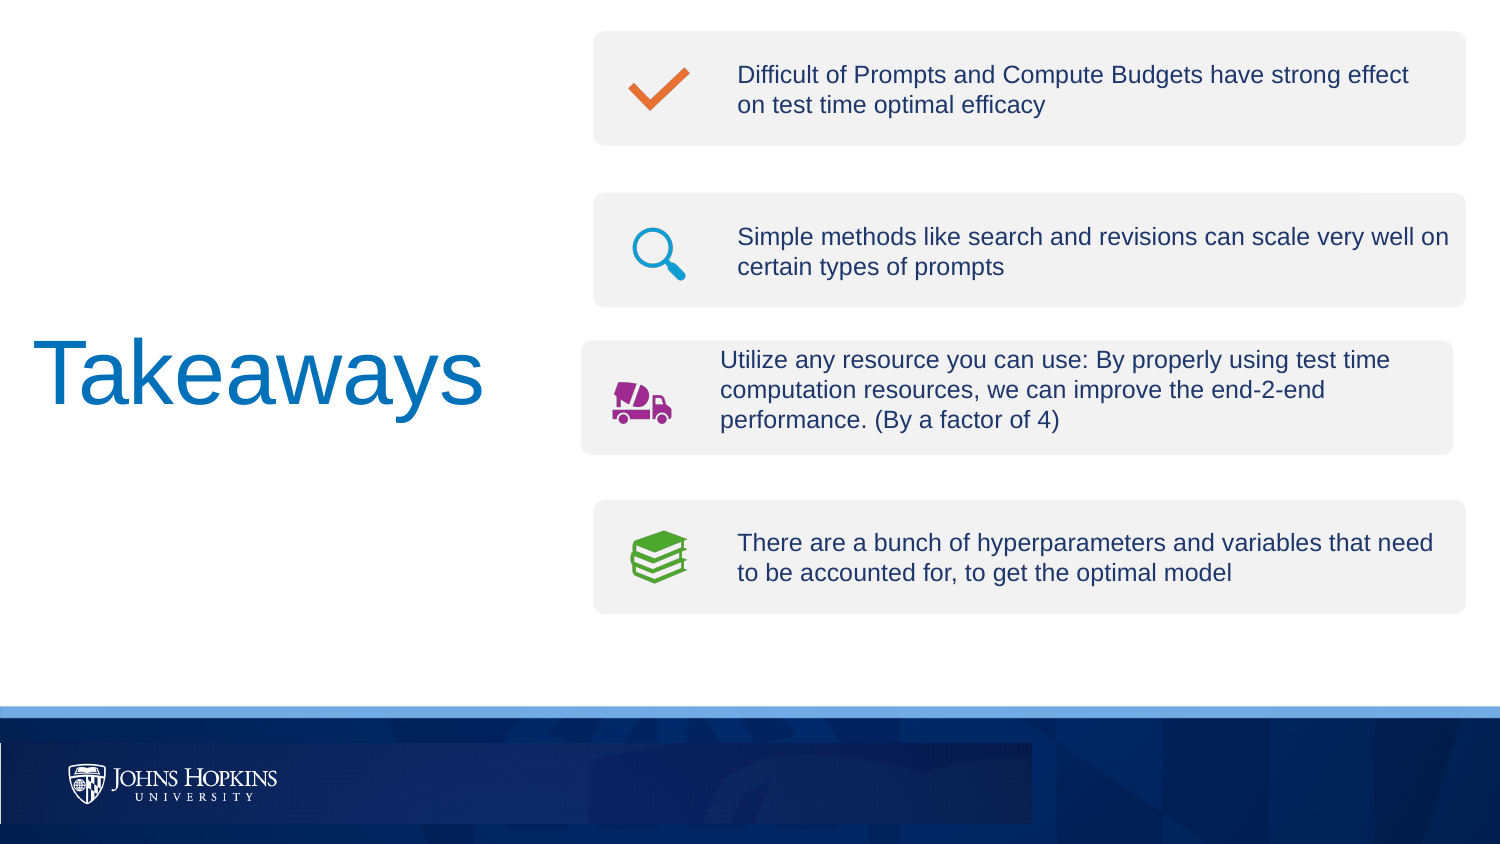

Difficult of Prompts and Compute Budgets have strong effect on test time optimal efficacy

Simple methods like search and revisions can scale very well on certain types of prompts

Utilize any resource you can use: By properly using test time computation resources, we can improve the end-2-end performance. (By a factor of 4)

There are a bunch of hyperparameters and variables that need to be accounted for, to get the optimal model

# Takeaways